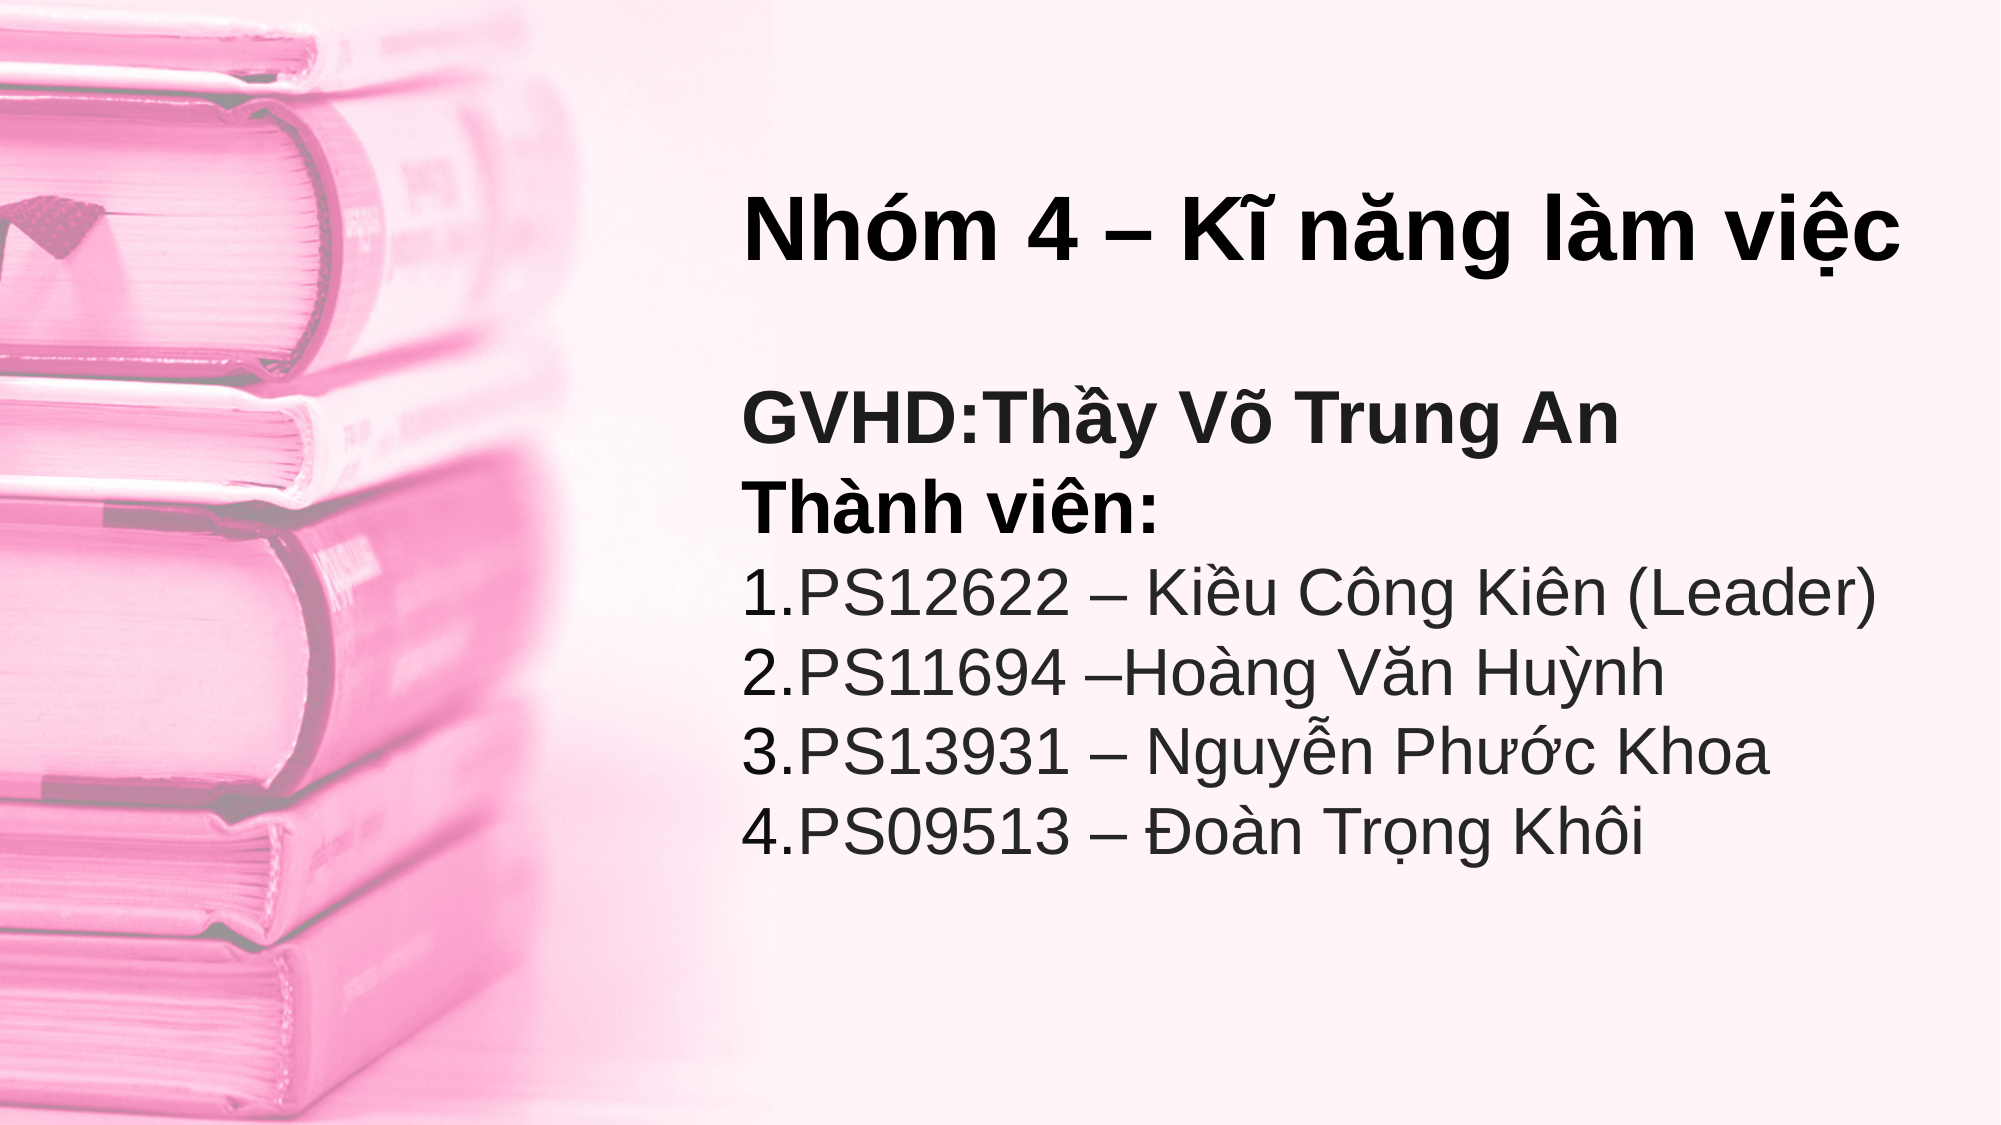

Nhóm 4 – Kĩ năng làm việc
GVHD:Thầy Võ Trung An
Thành viên:
PS12622 – Kiều Công Kiên (Leader)
PS11694 –Hoàng Văn Huỳnh
PS13931 – Nguyễn Phước Khoa
PS09513 – Đoàn Trọng Khôi